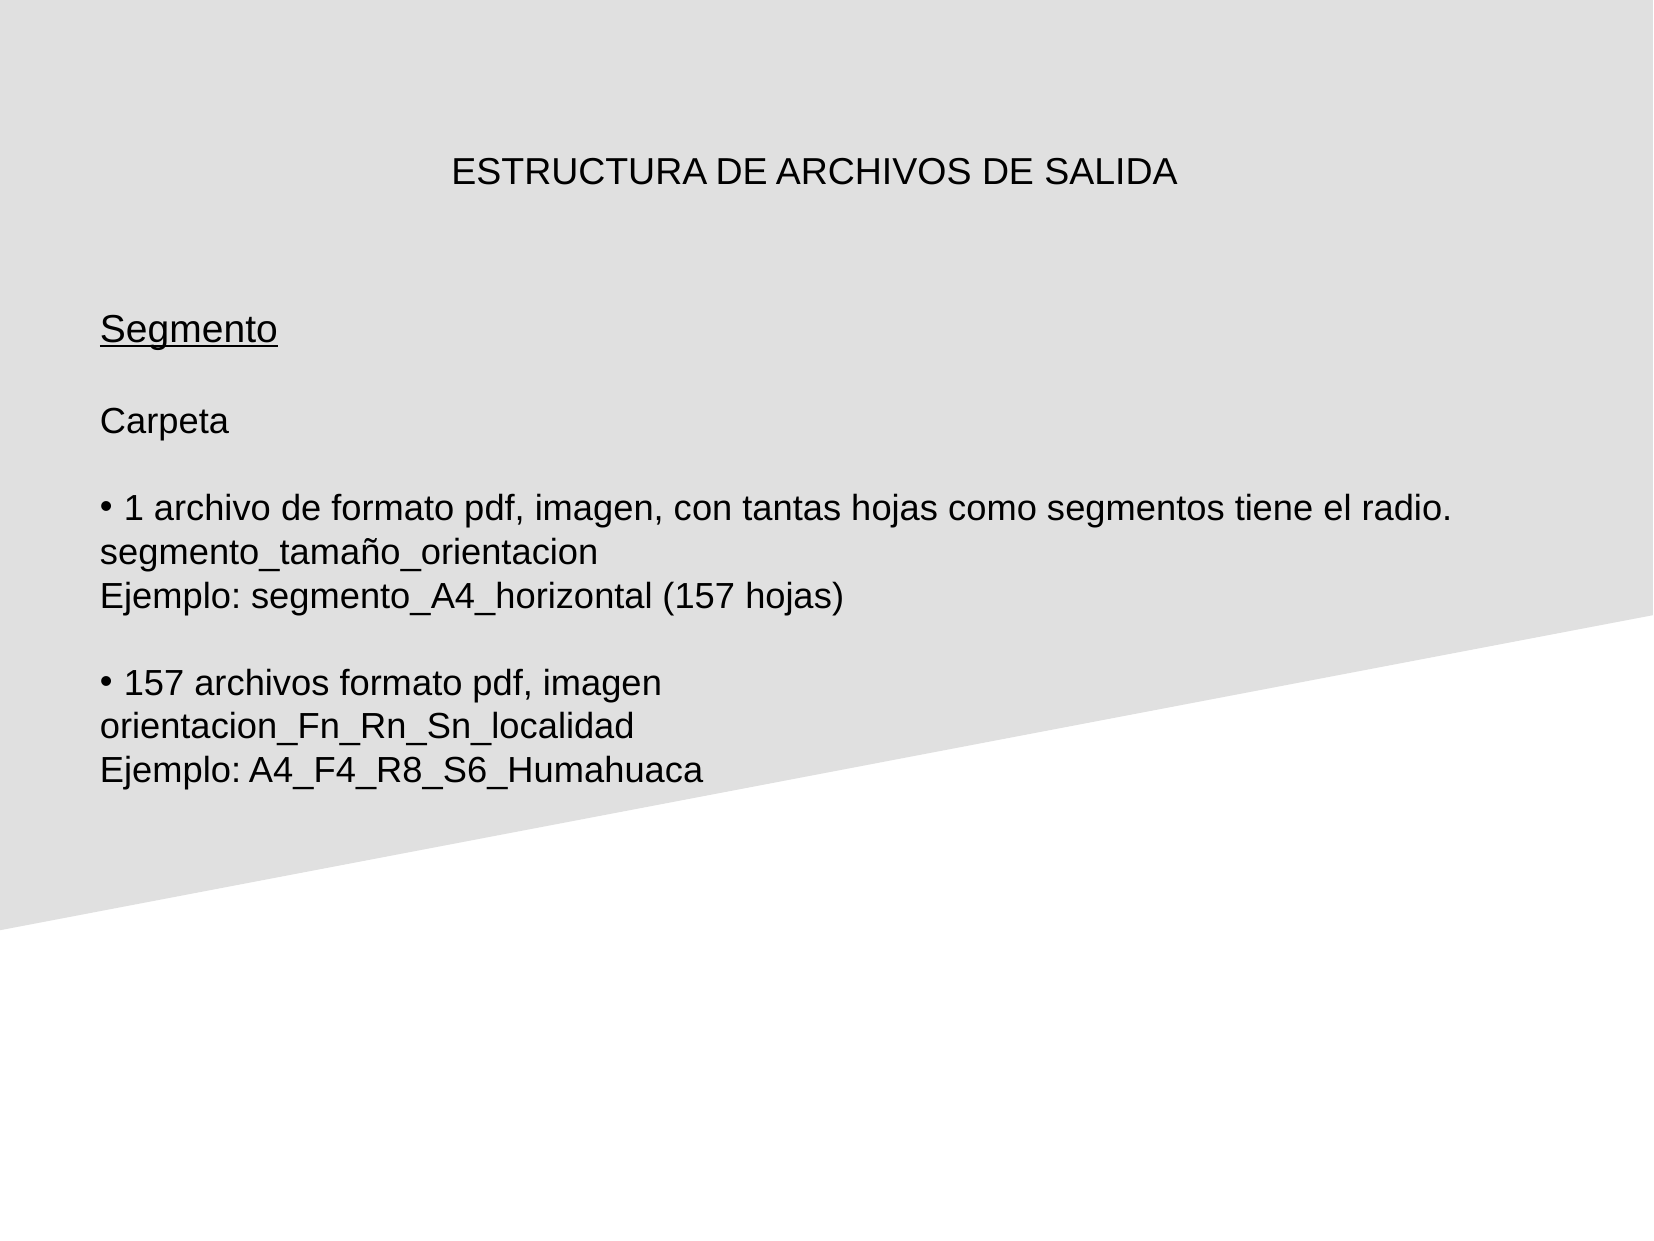

# ESTRUCTURA DE ARCHIVOS DE SALIDA
Segmento

Carpeta

1 archivo de formato pdf, imagen, con tantas hojas como segmentos tiene el radio.
segmento_tamaño_orientacion
Ejemplo: segmento_A4_horizontal (157 hojas)

157 archivos formato pdf, imagen
orientacion_Fn_Rn_Sn_localidad
Ejemplo: A4_F4_R8_S6_Humahuaca